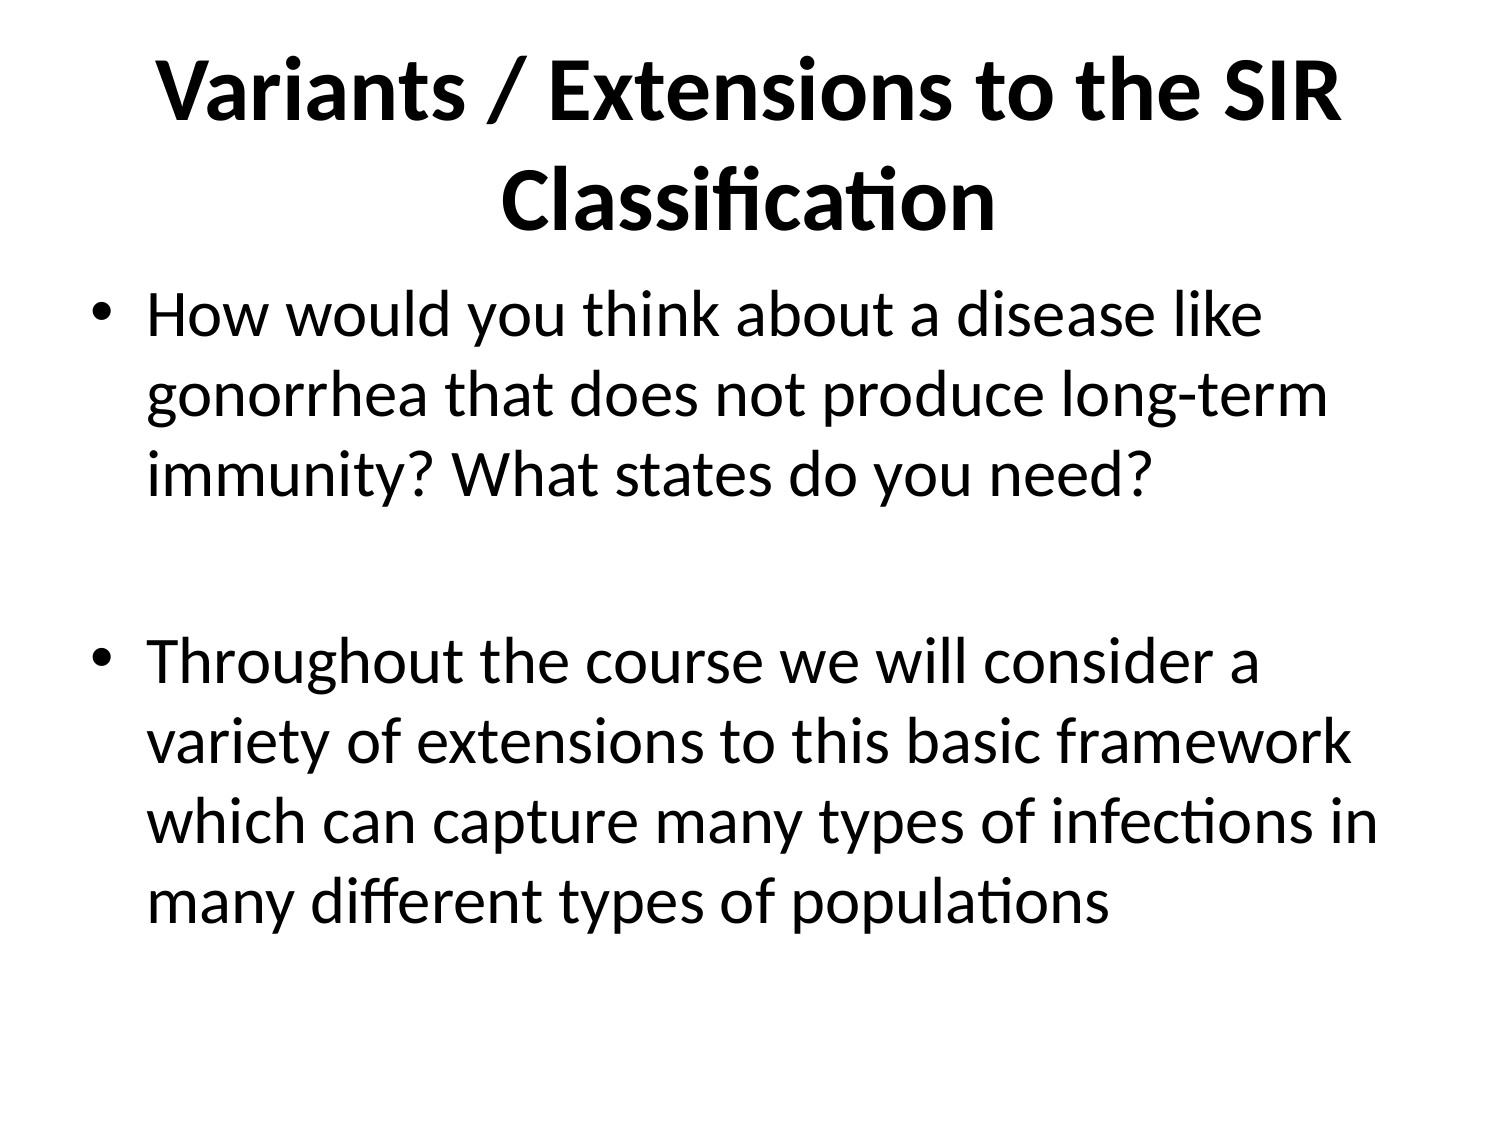

# Variants / Extensions to the SIR Classification
How would you think about a disease like gonorrhea that does not produce long-term immunity? What states do you need?

Throughout the course we will consider a variety of extensions to this basic framework which can capture many types of infections in many different types of populations